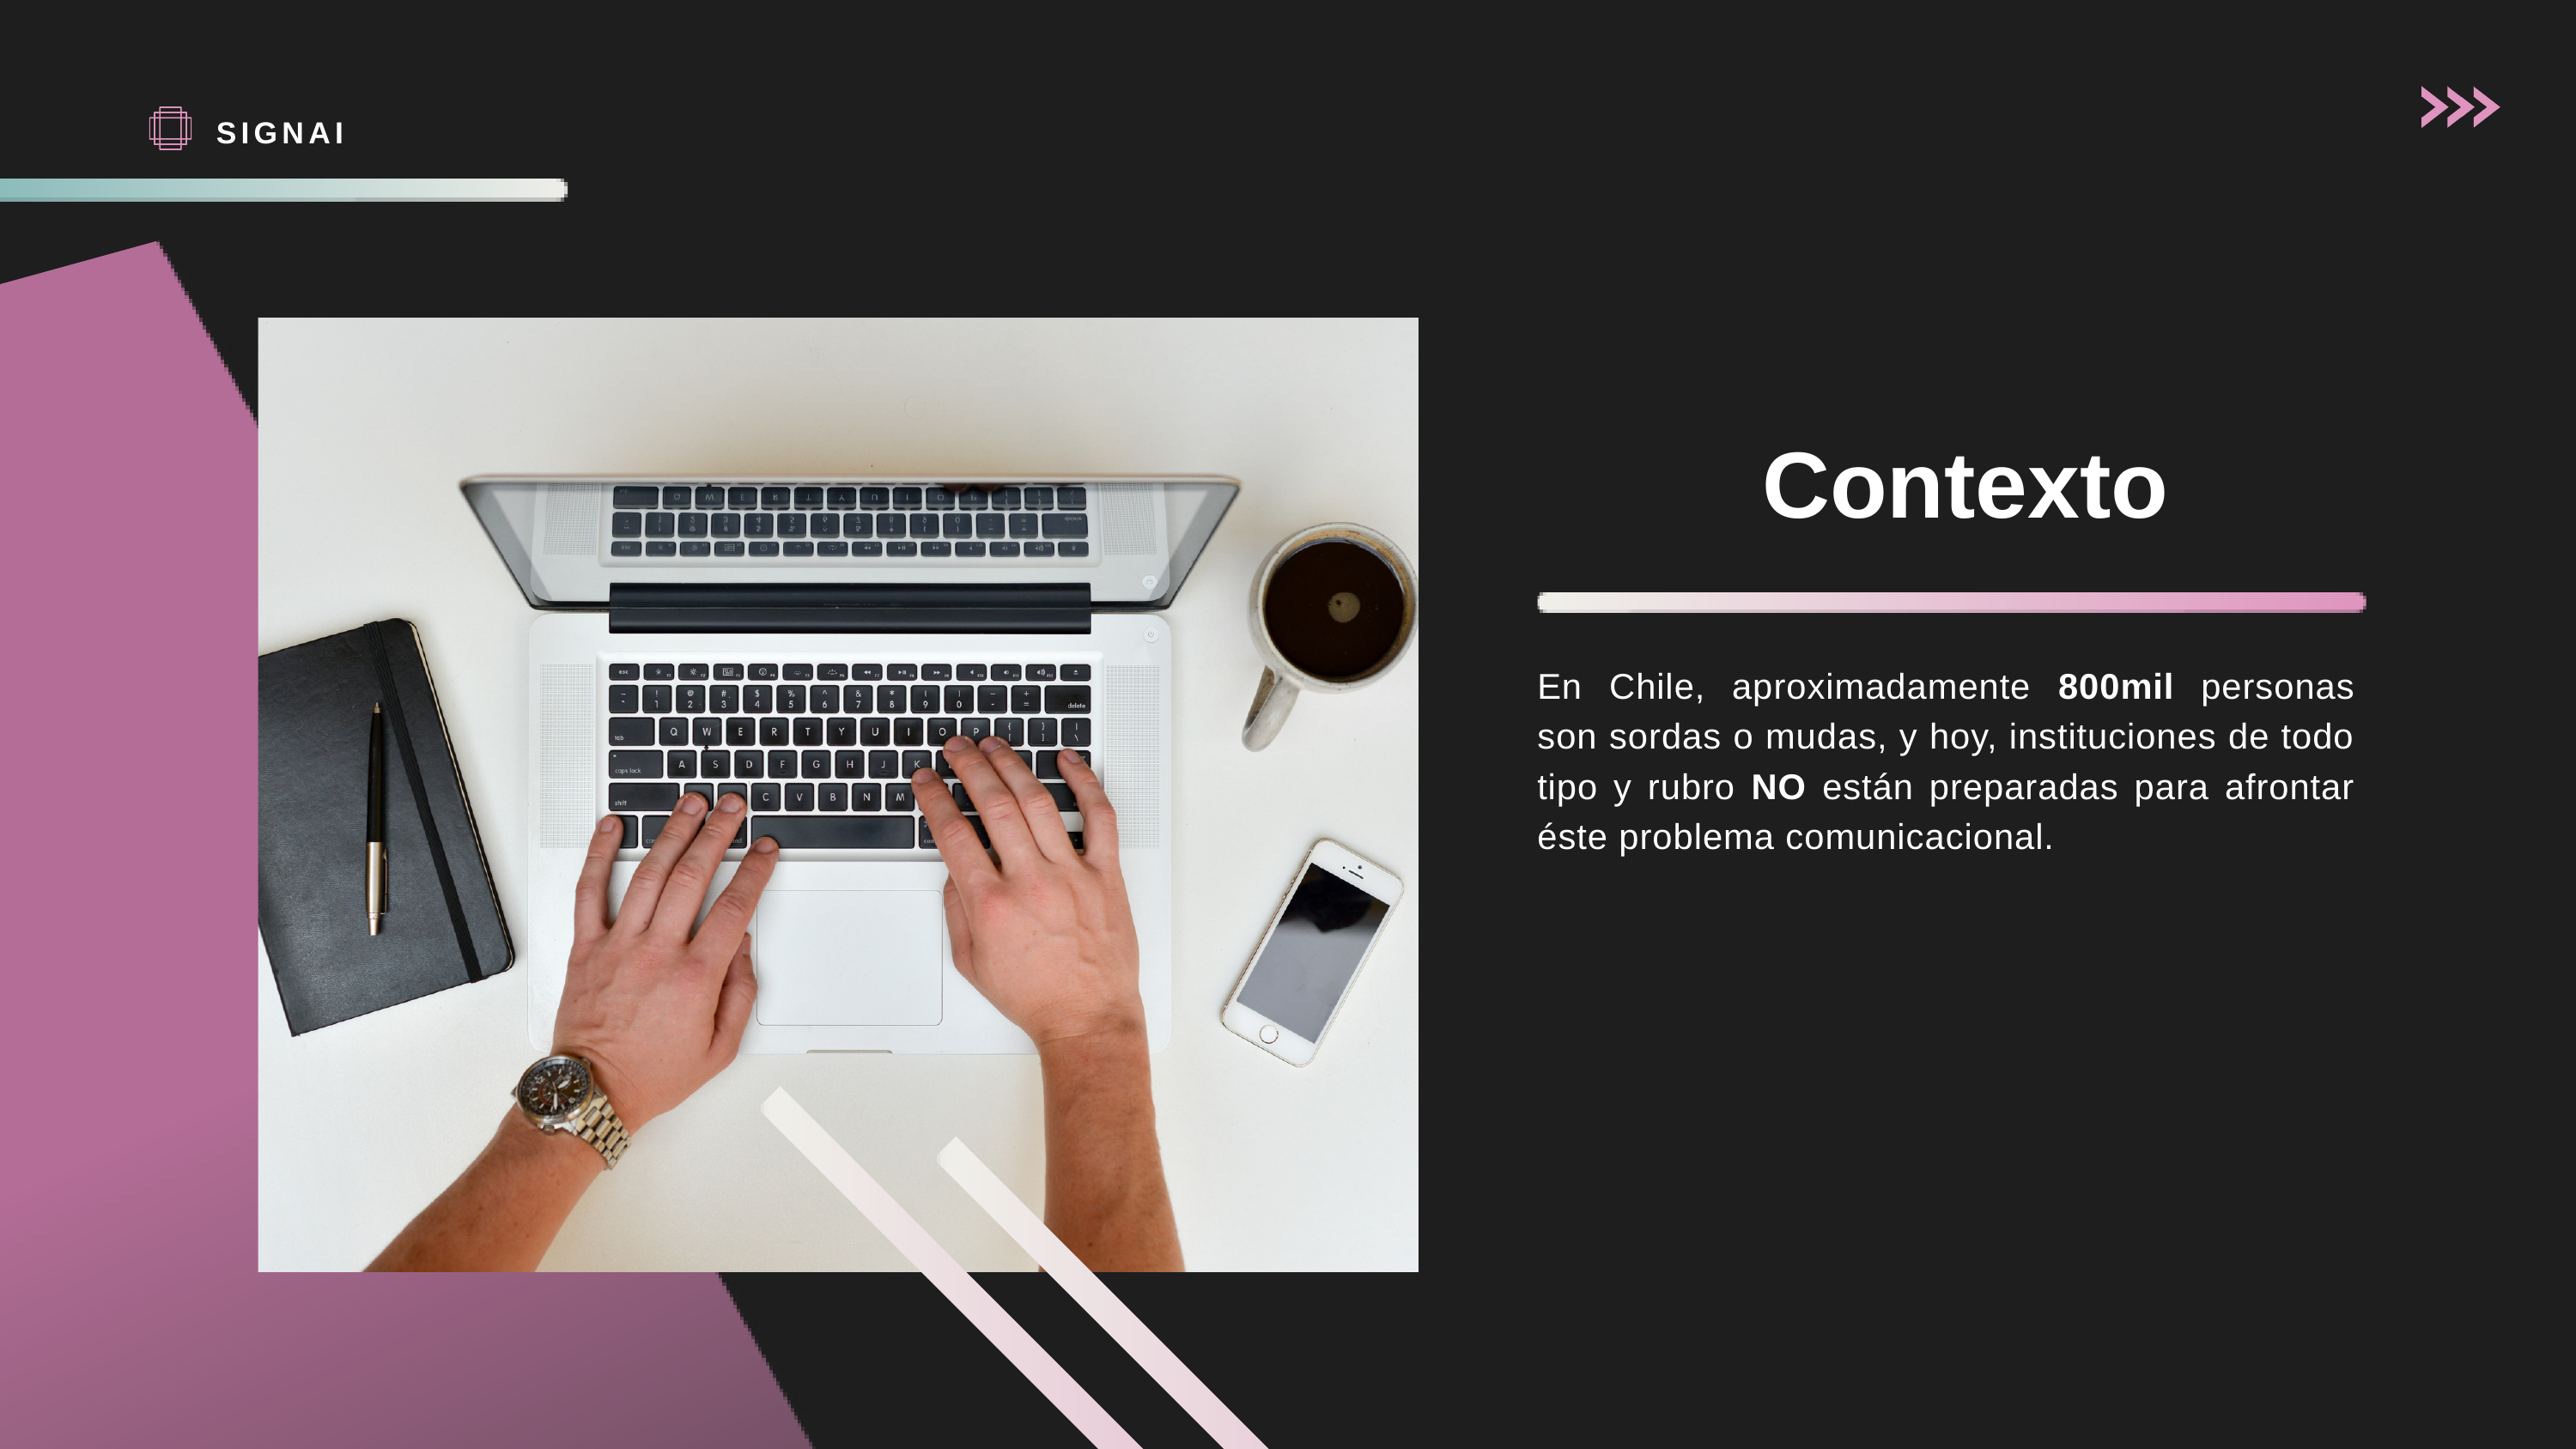

SIGNAI

Contexto

En Chile, aproximadamente 800mil personas son sordas o mudas, y hoy, instituciones de todo tipo y rubro NO están preparadas para afrontar éste problema comunicacional.